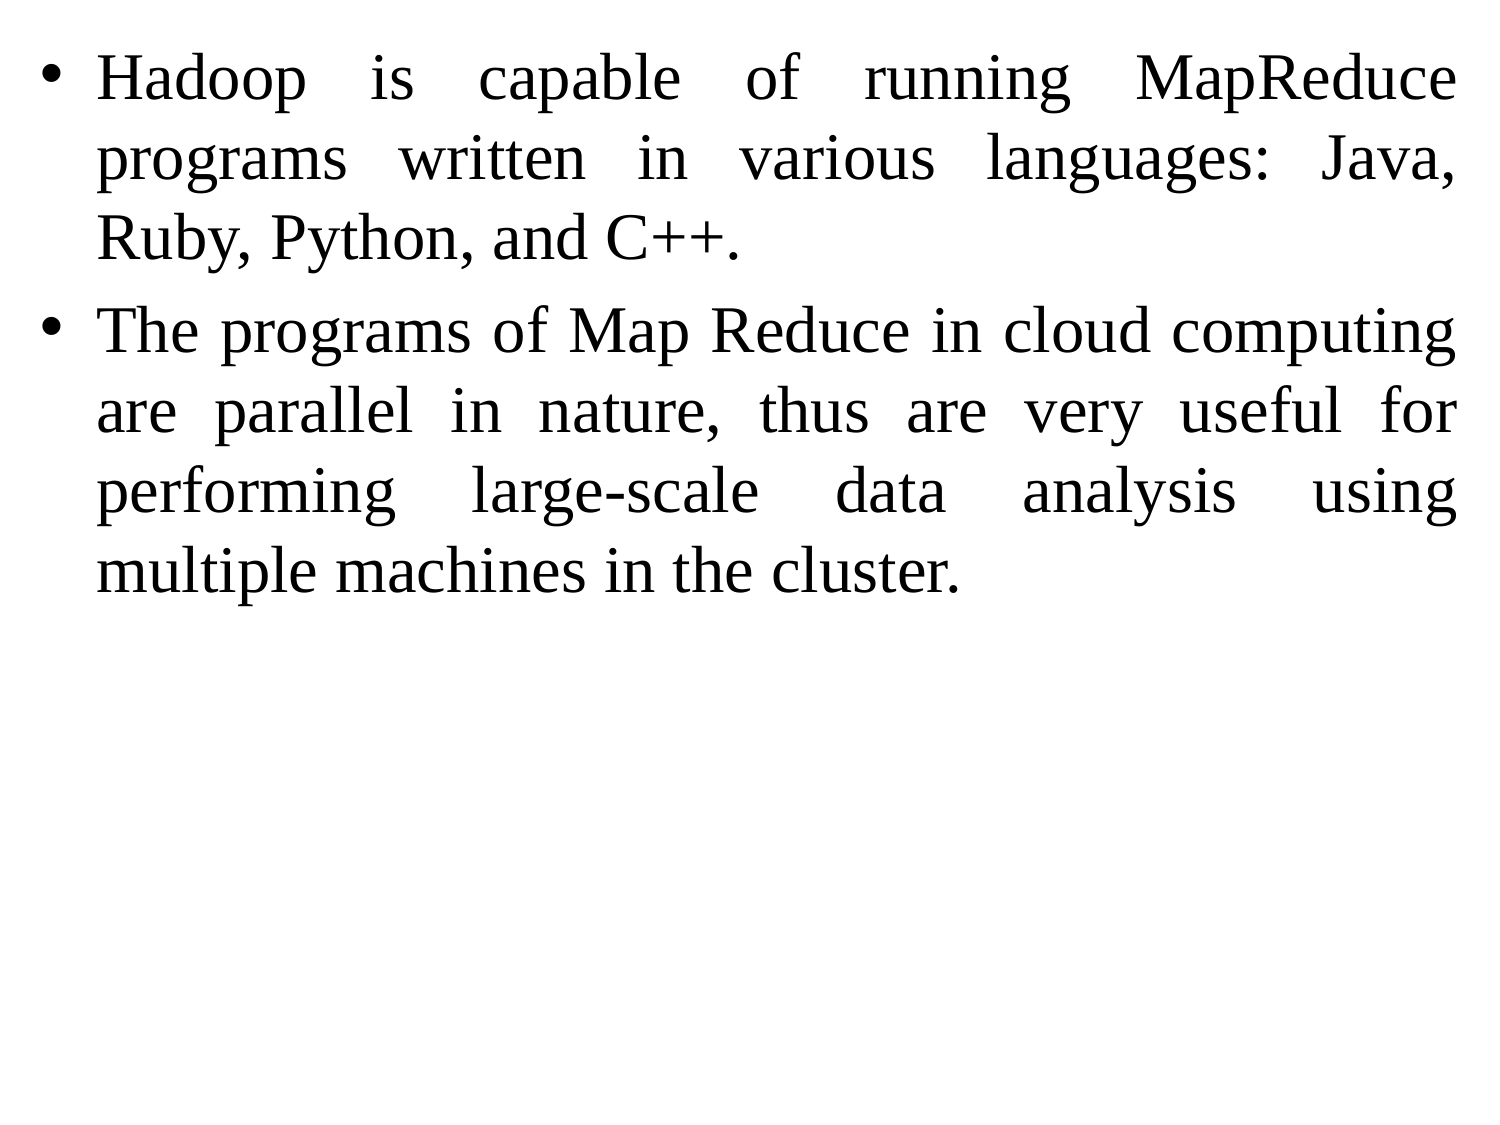

Hadoop is capable of running MapReduce programs written in various languages: Java, Ruby, Python, and C++.
The programs of Map Reduce in cloud computing are parallel in nature, thus are very useful for performing large-scale data analysis using multiple machines in the cluster.